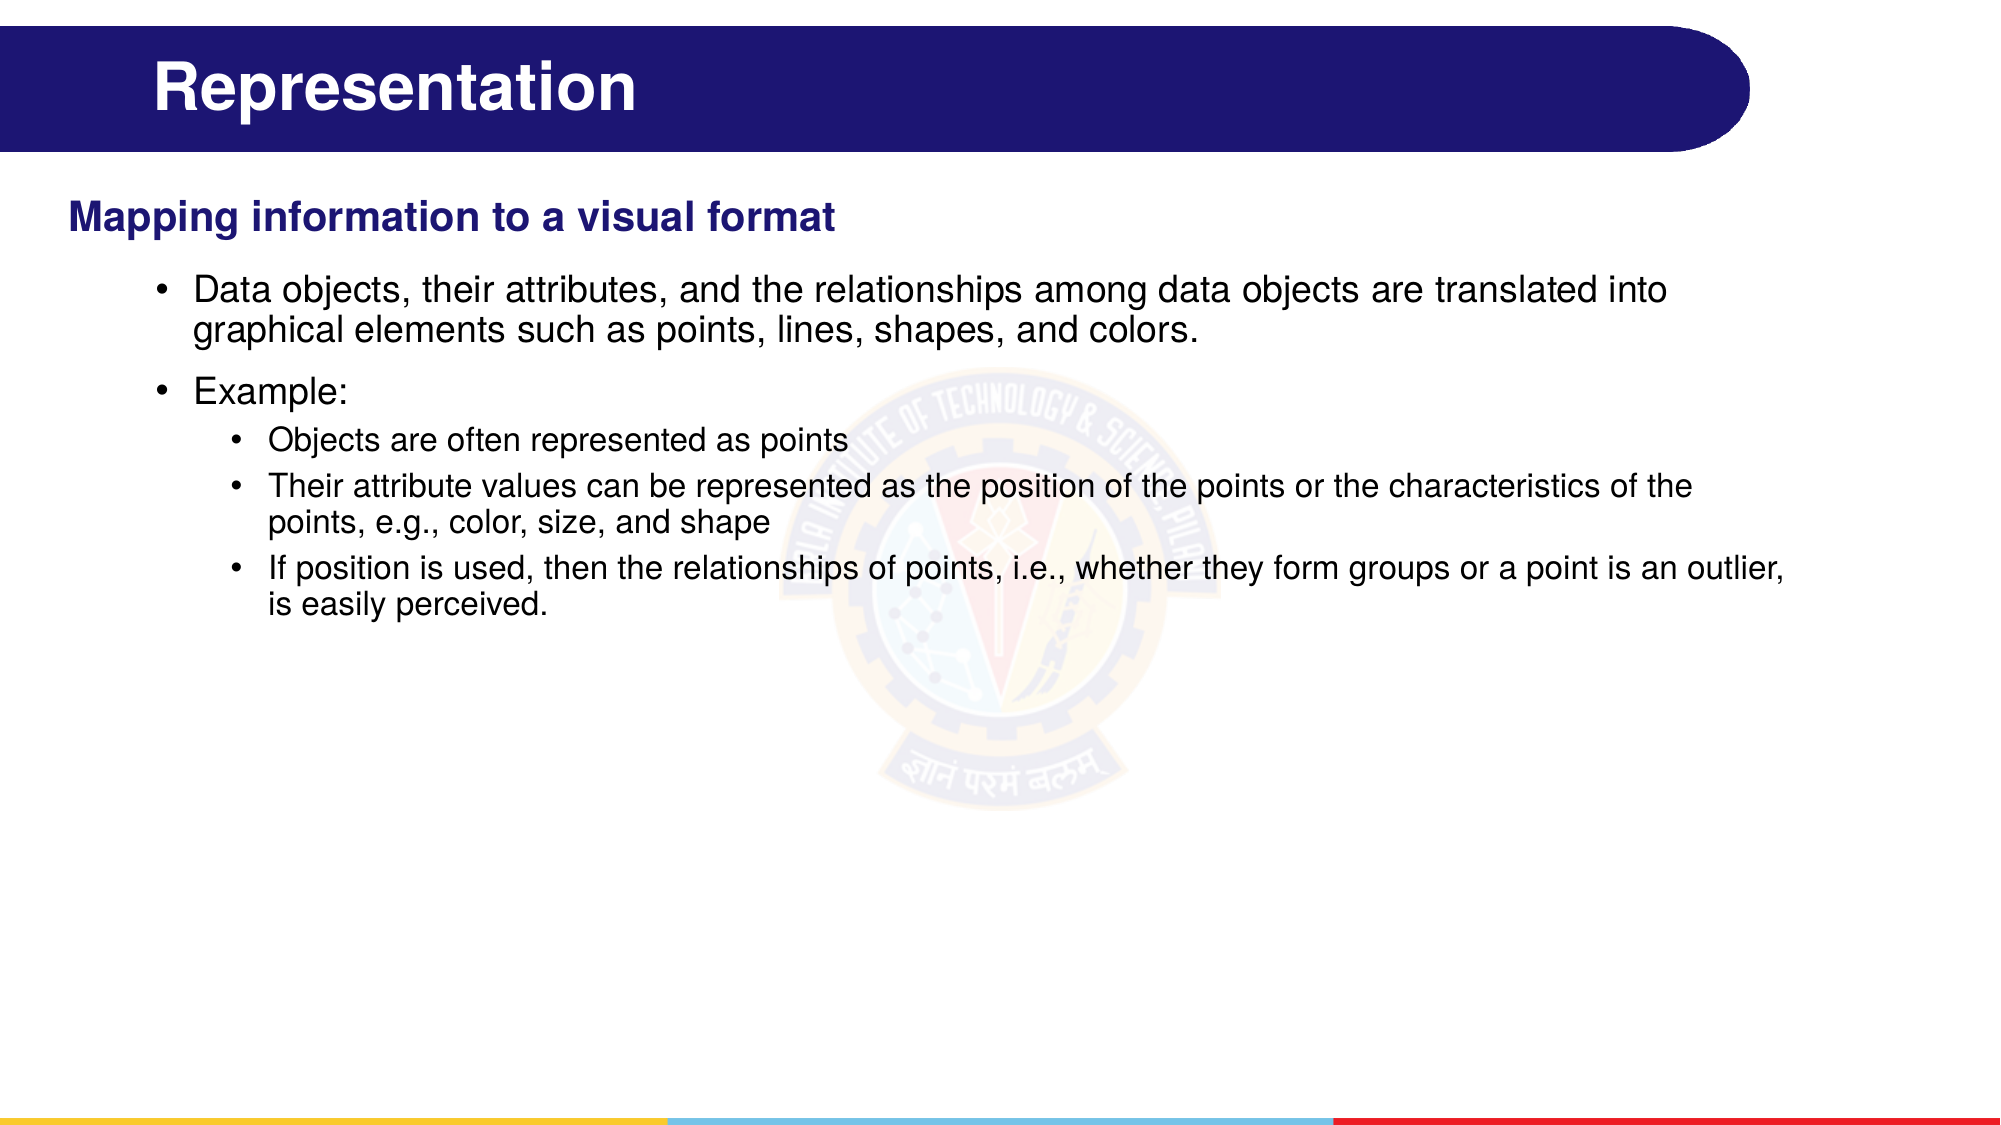

# Representation
Mapping information to a visual format
Data objects, their attributes, and the relationships among data objects are translated into graphical elements such as points, lines, shapes, and colors.
Example:
Objects are often represented as points
Their attribute values can be represented as the position of the points or the characteristics of the points, e.g., color, size, and shape
If position is used, then the relationships of points, i.e., whether they form groups or a point is an outlier, is easily perceived.